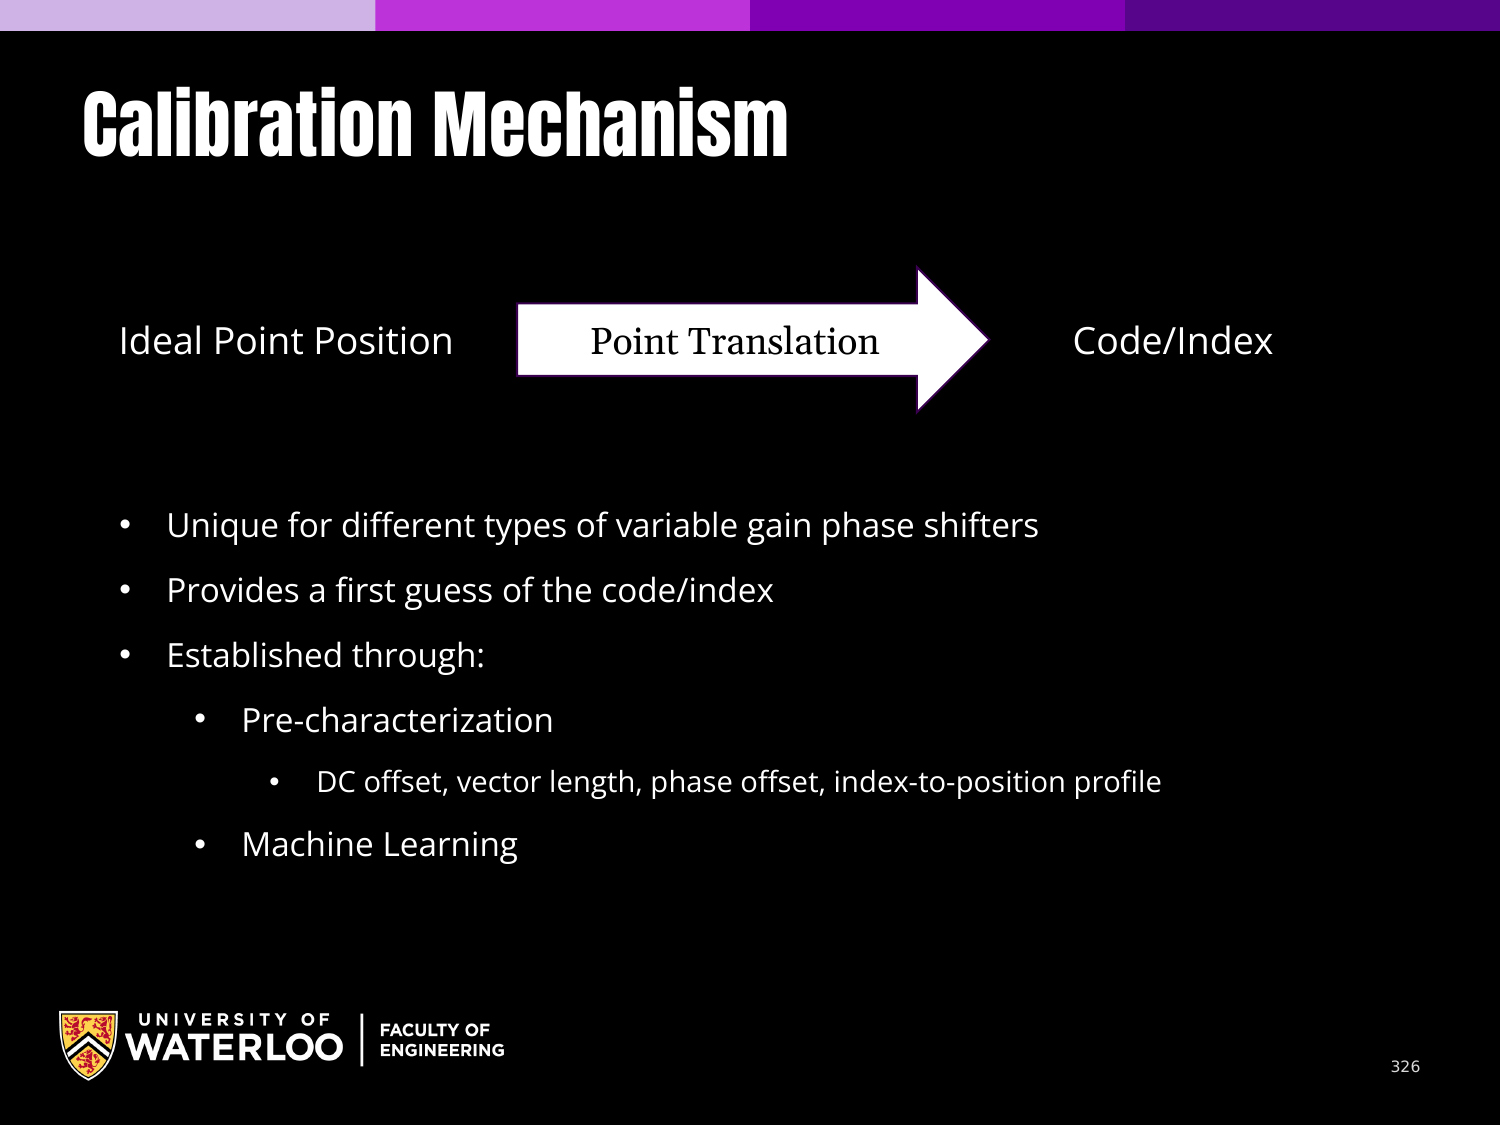

Calibration Mechanism
Point Translation
Ideal Point Position
Code/Index
Unique for different types of variable gain phase shifters
Provides a first guess of the code/index
Established through:
Pre-characterization
DC offset, vector length, phase offset, index-to-position profile
Machine Learning
326